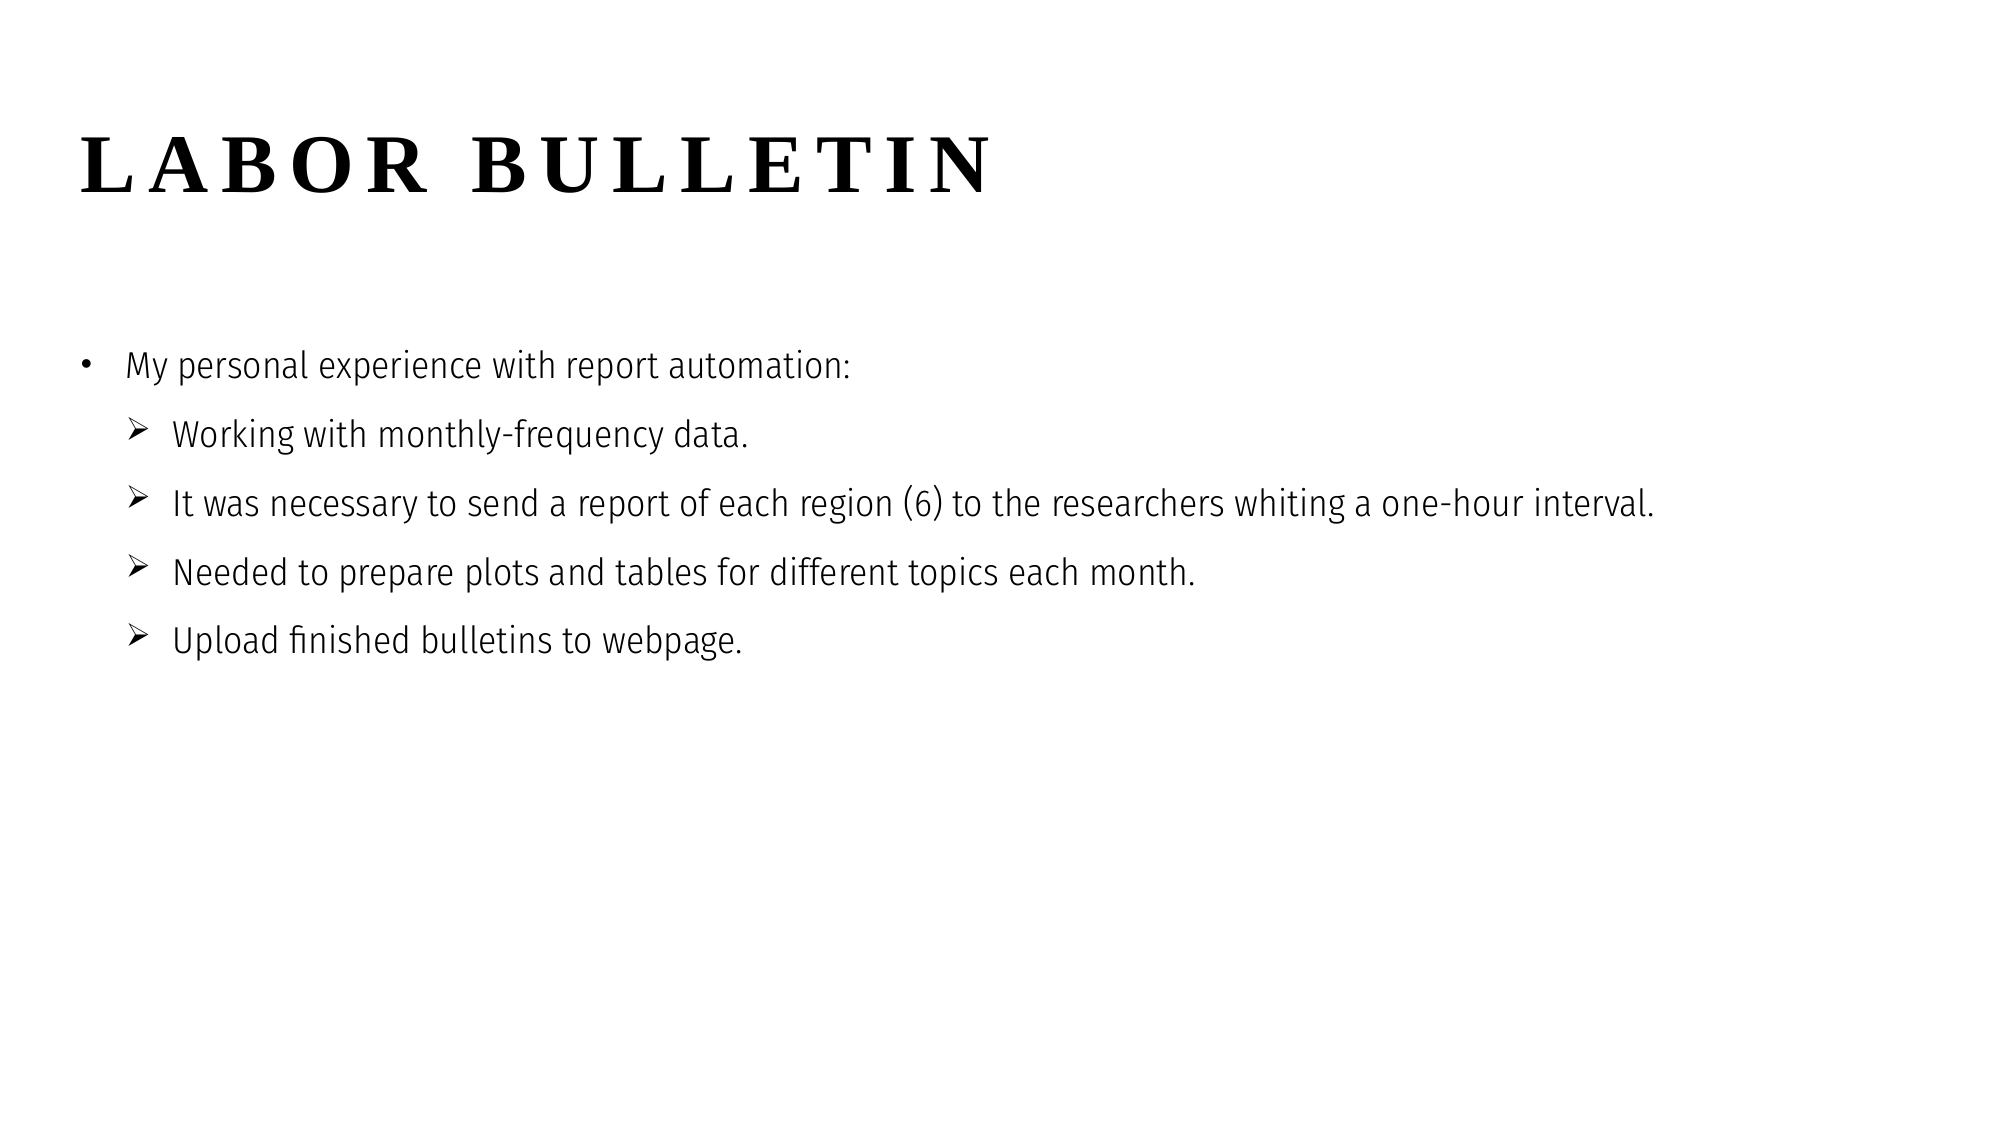

# Labor bulletin
My personal experience with report automation:
Working with monthly-frequency data.
It was necessary to send a report of each region (6) to the researchers whiting a one-hour interval.
Needed to prepare plots and tables for different topics each month.
Upload finished bulletins to webpage.